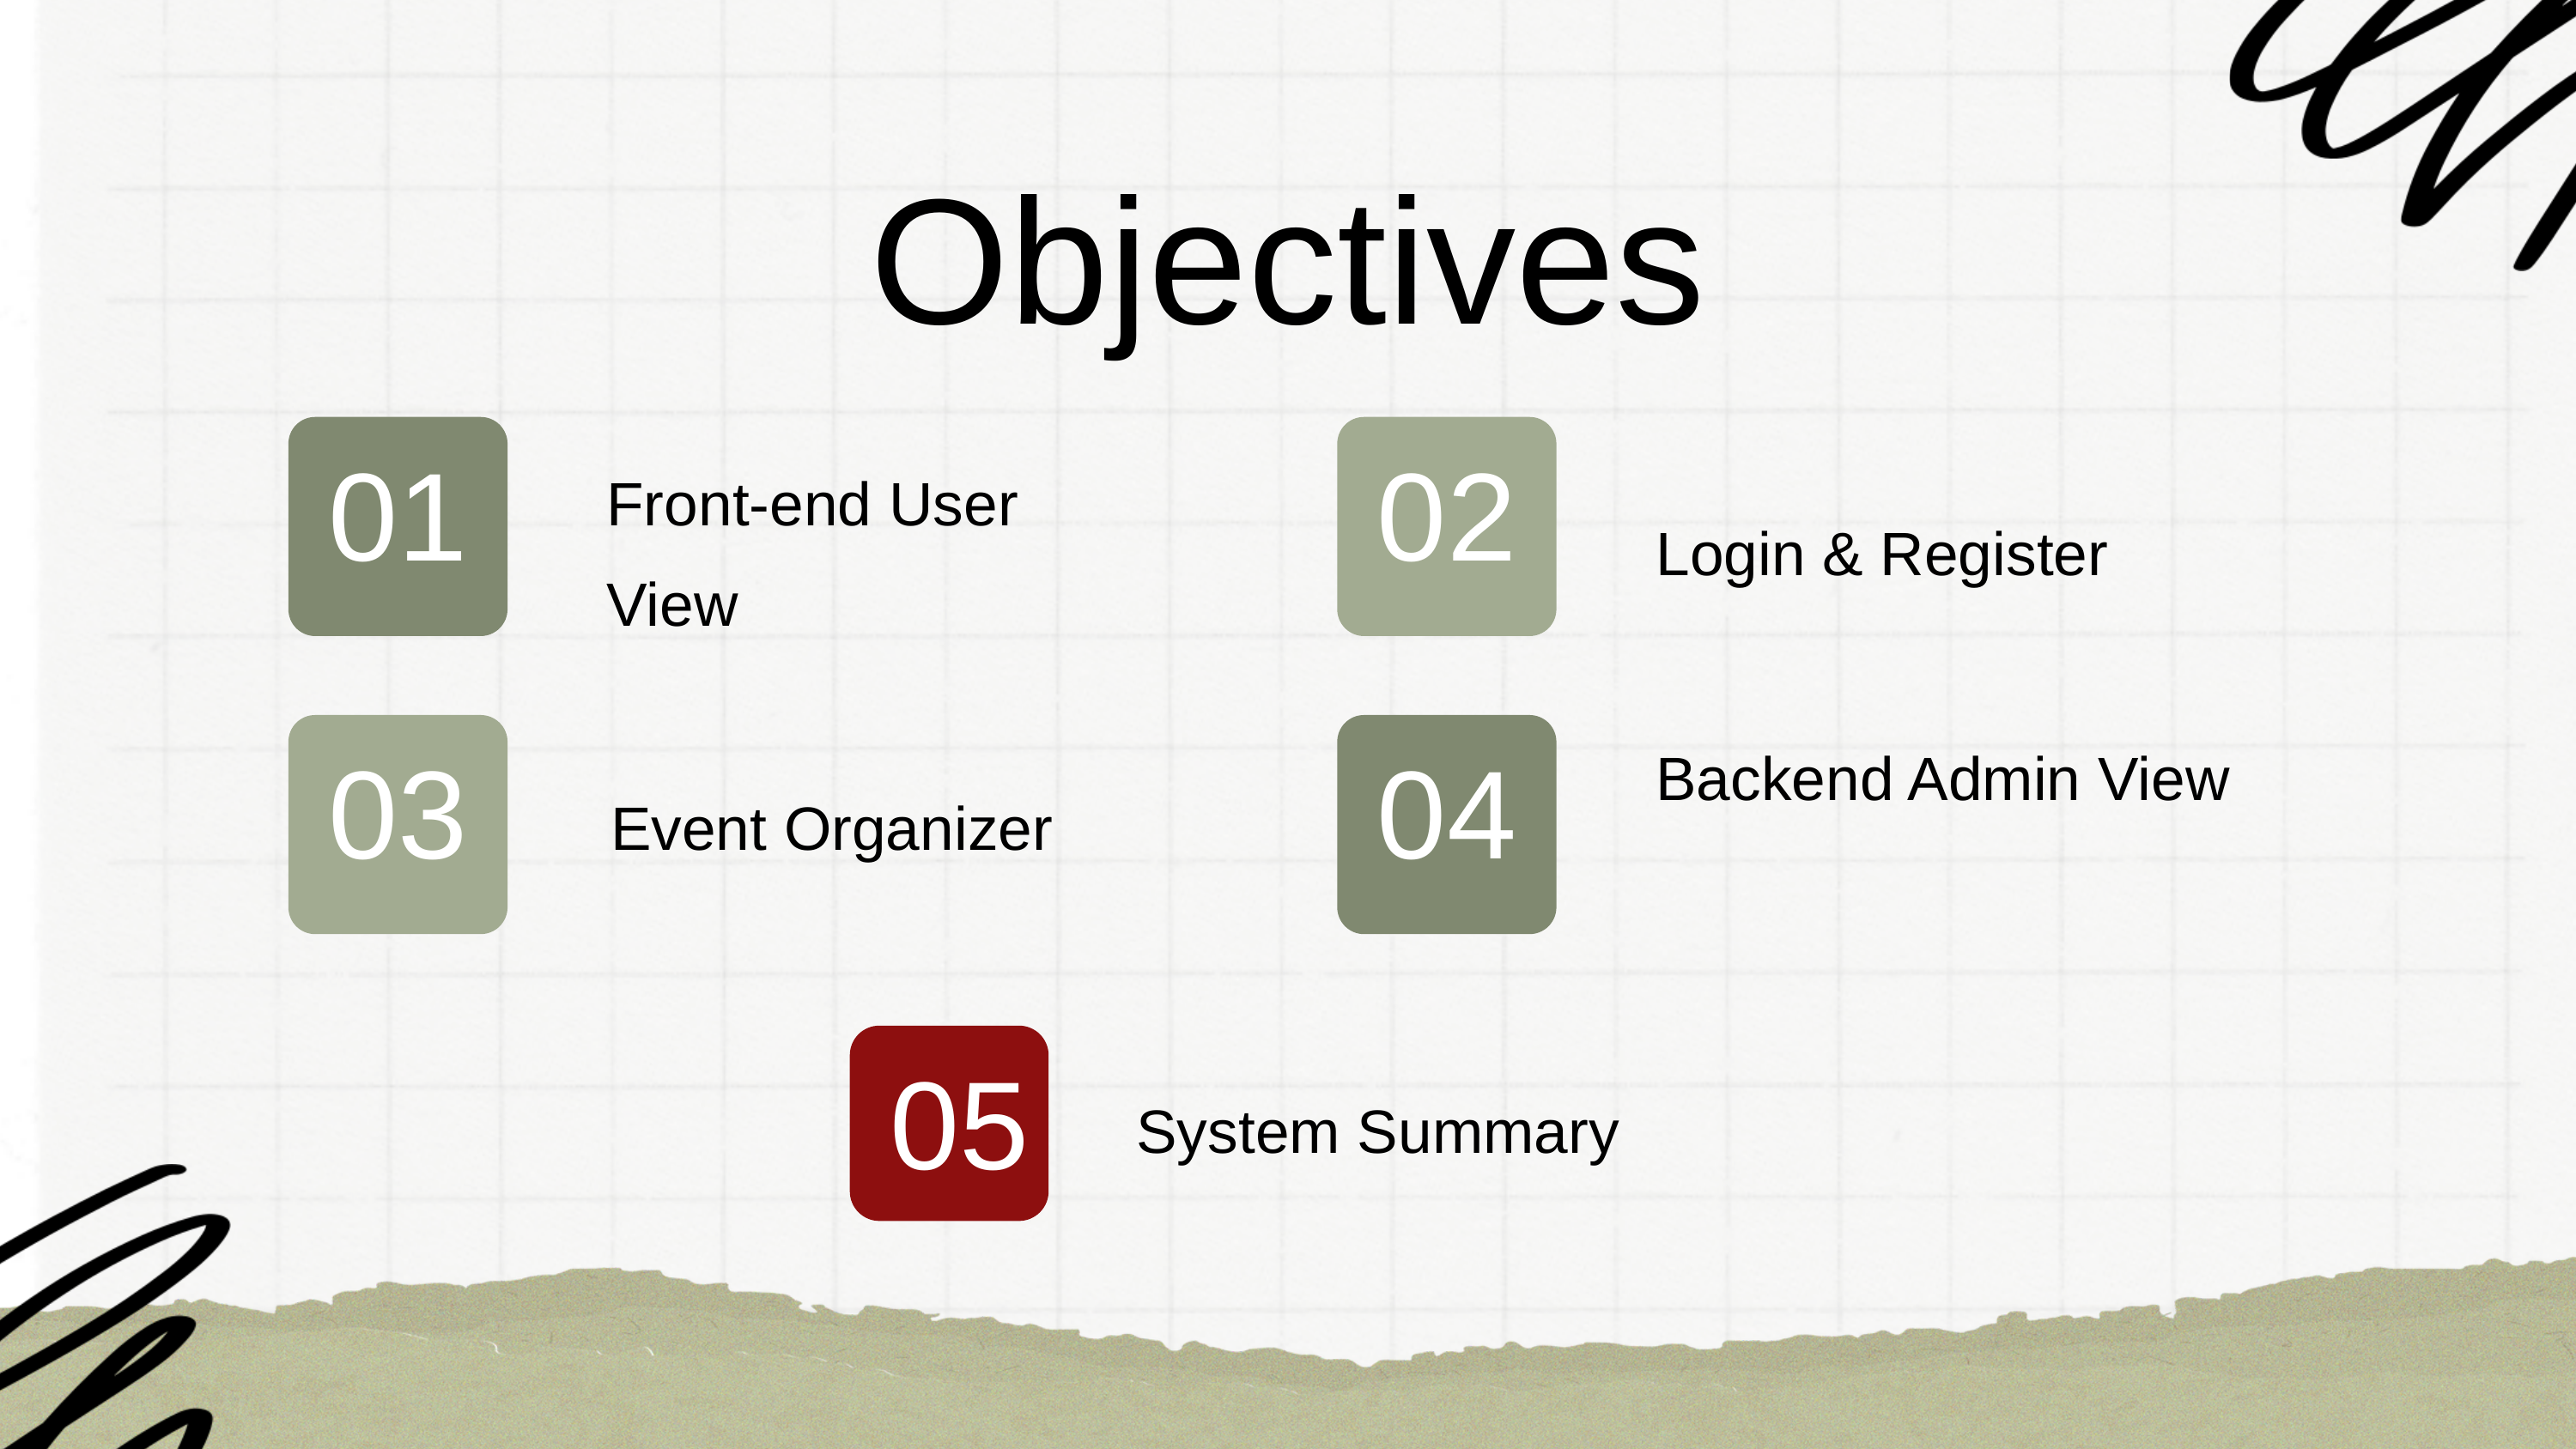

Objectives

01

02
Front-end User View
Login & Register
Backend Admin View

03

04
Event Organizer

05
System Summary